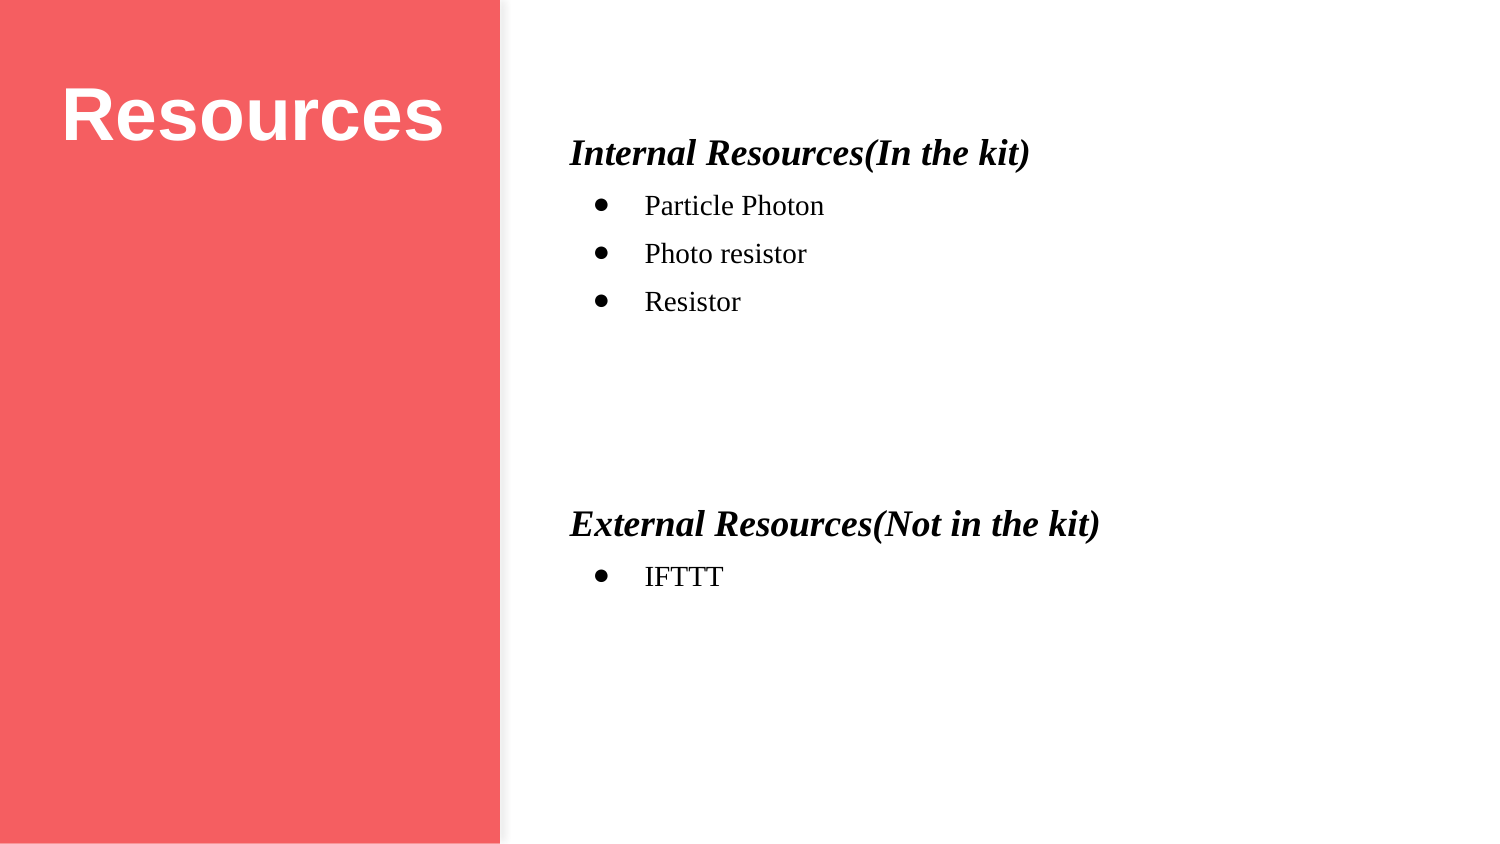

# Resources

Internal Resources(In the kit)
Particle Photon
Photo resistor
Resistor

External Resources(Not in the kit)
IFTTT